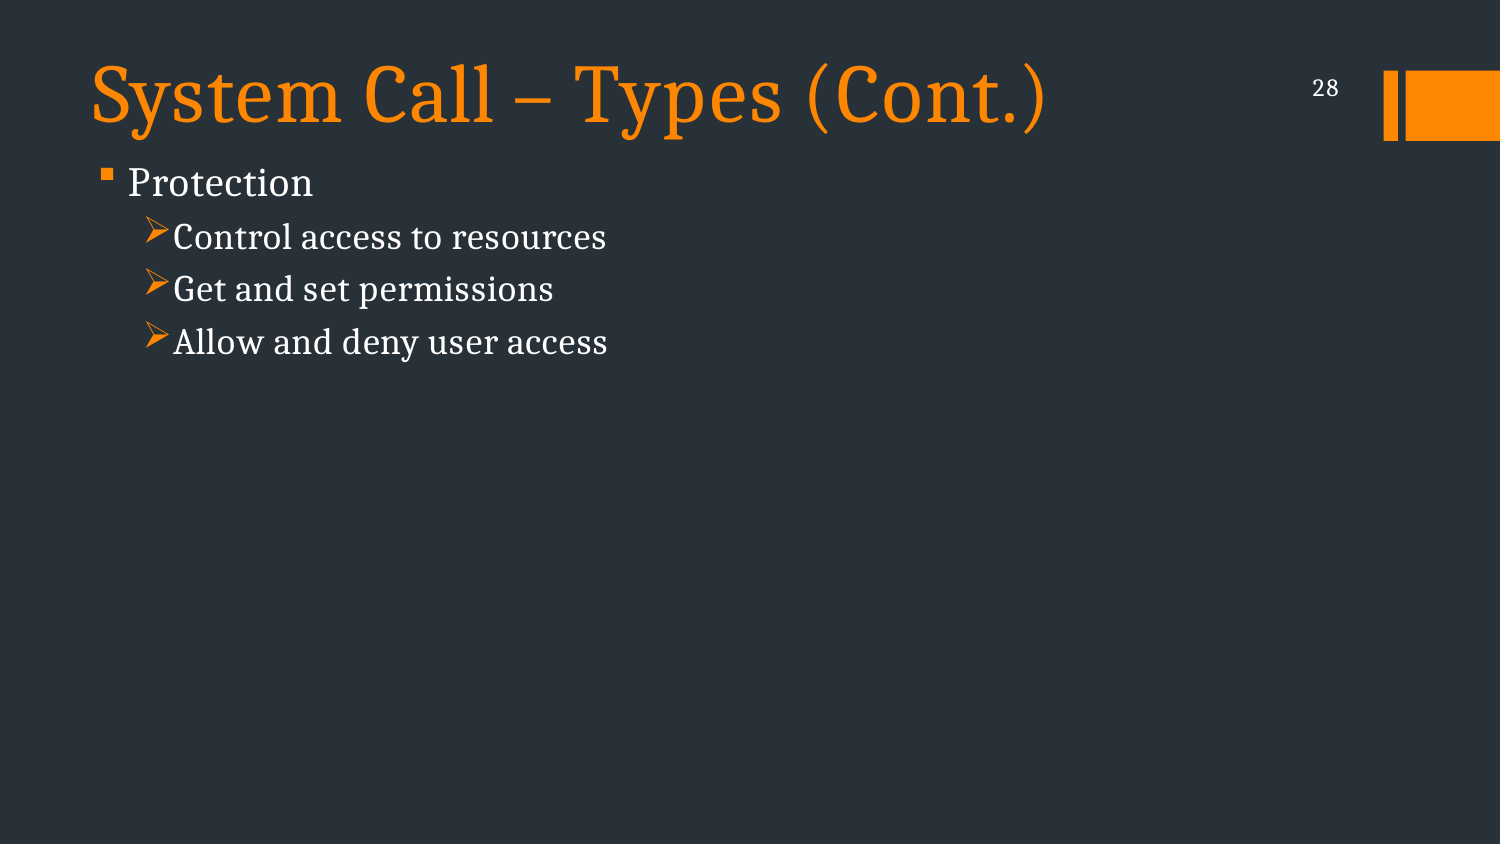

# System Call – Types (Cont.)
28
Protection
Control access to resources
Get and set permissions
Allow and deny user access